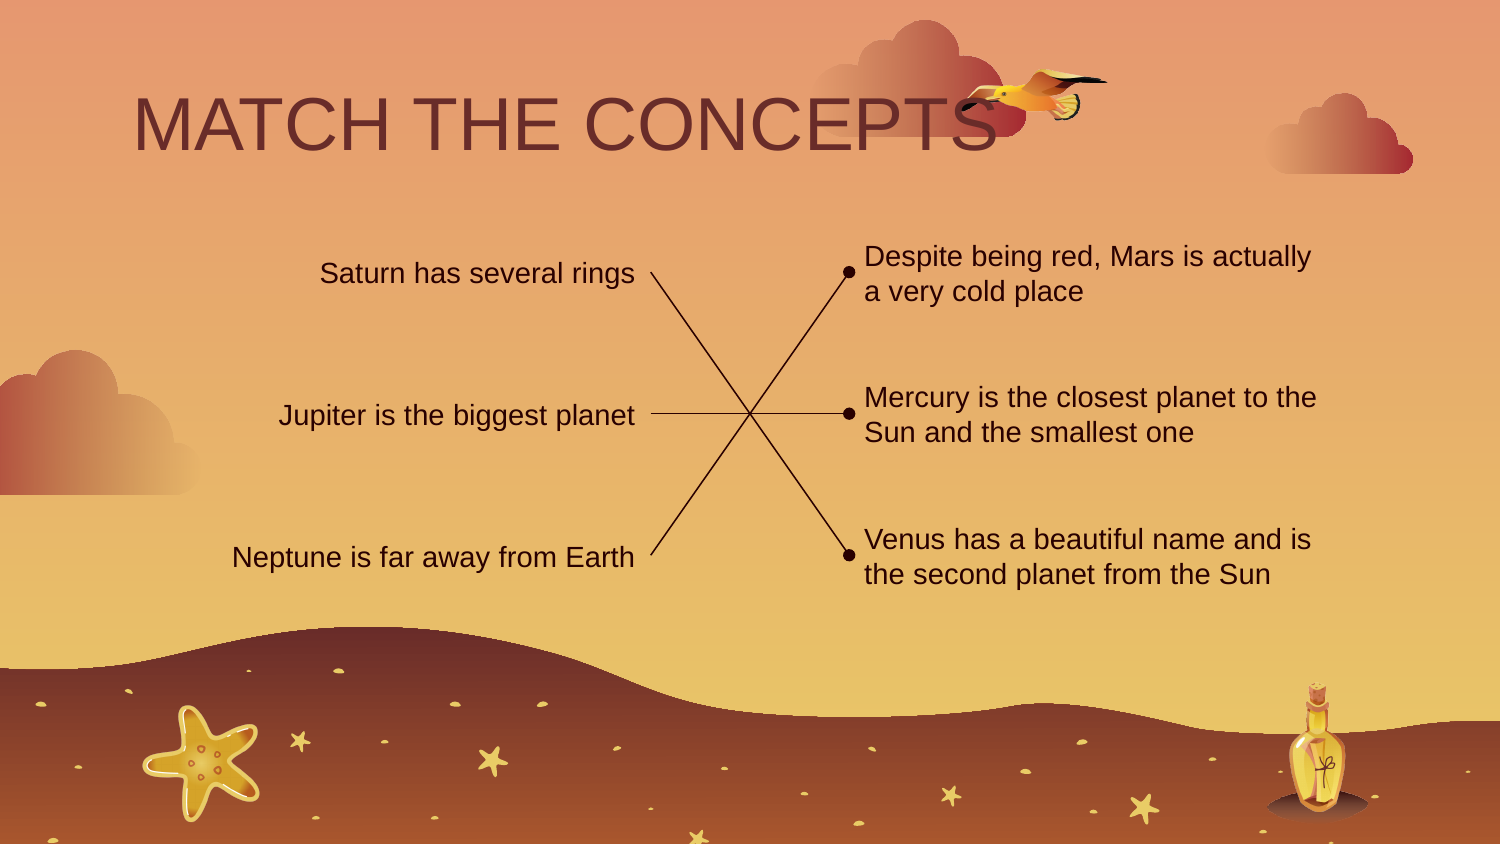

# MATCH THE CONCEPTS
Despite being red, Mars is actually a very cold place
Saturn has several rings
Mercury is the closest planet to the Sun and the smallest one
Jupiter is the biggest planet
Venus has a beautiful name and is the second planet from the Sun
Neptune is far away from Earth